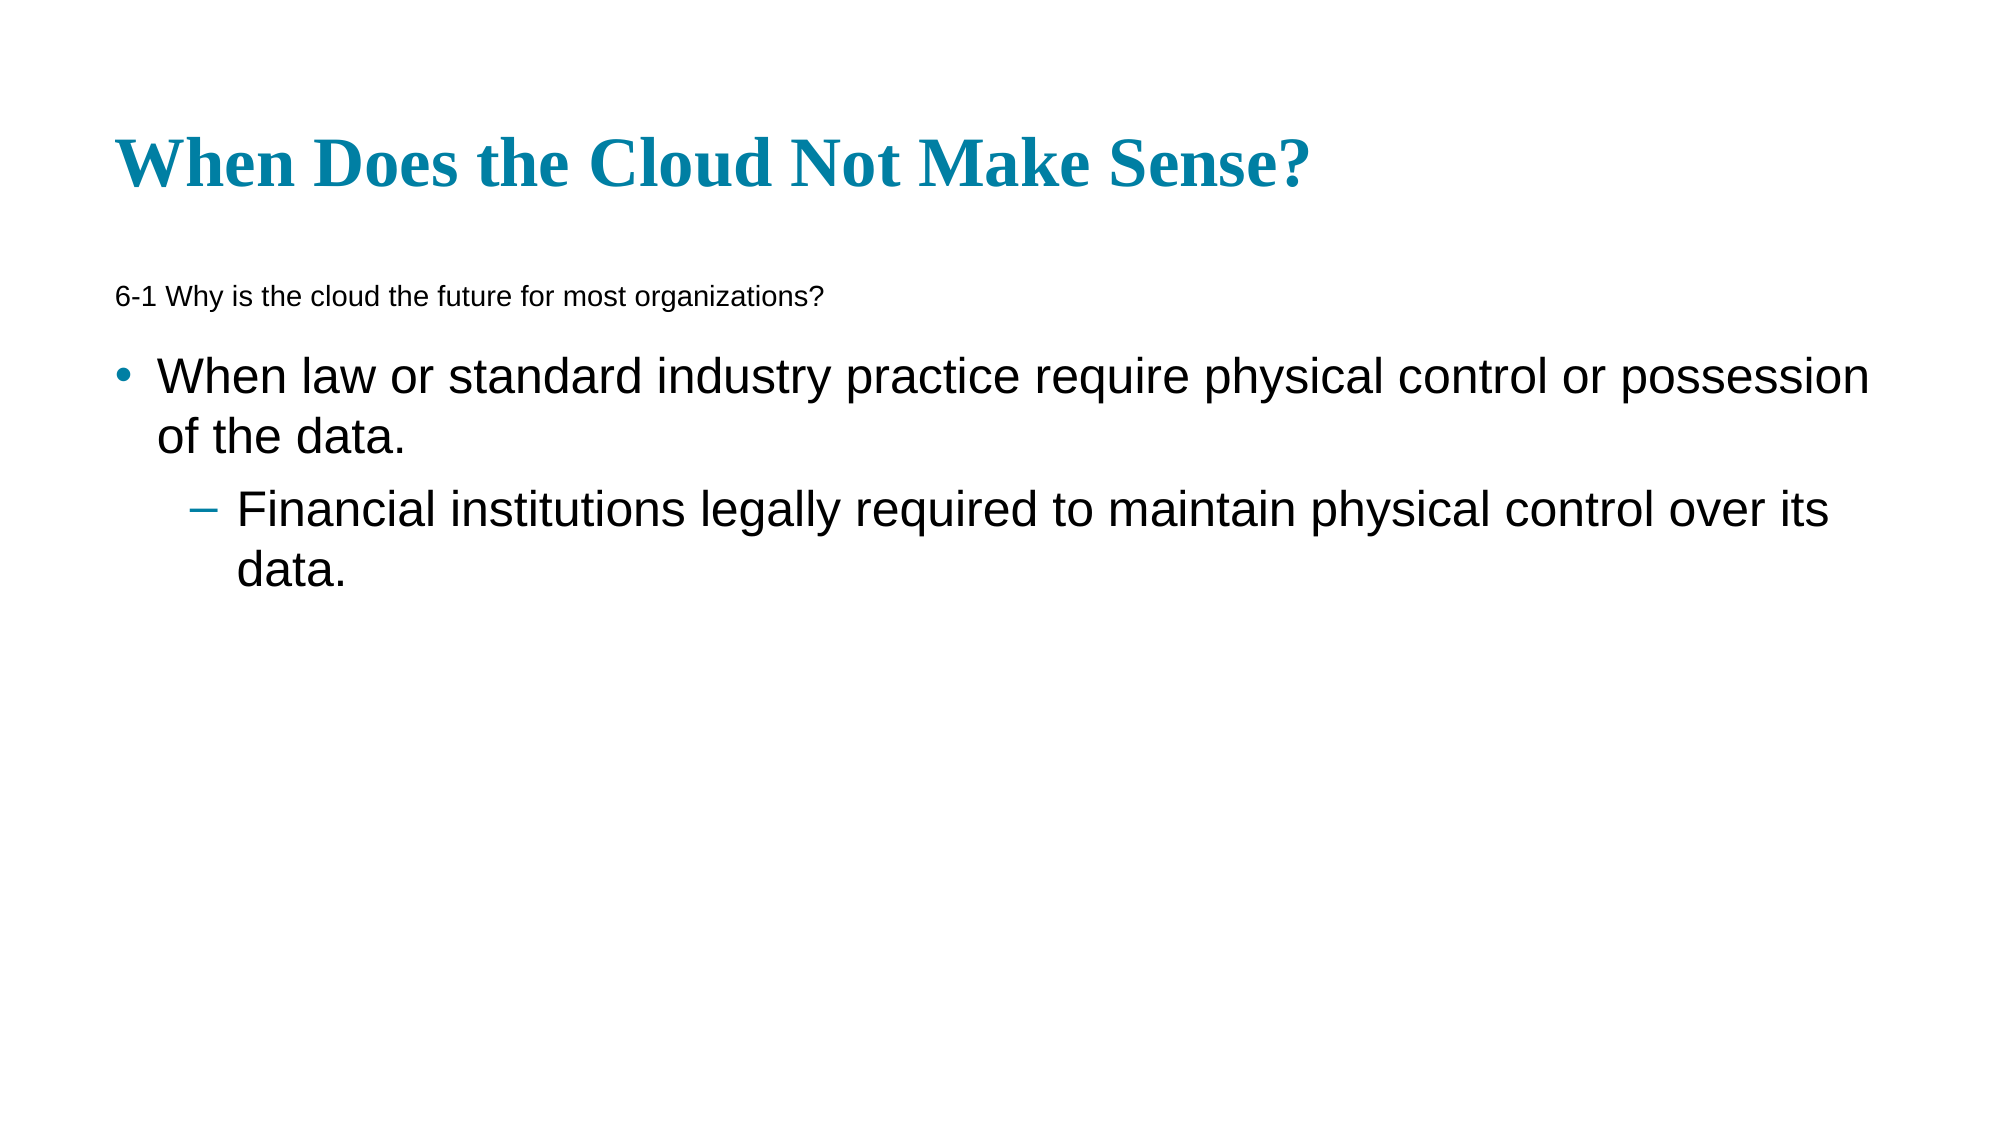

# When Does the Cloud Not Make Sense?
6-1 Why is the cloud the future for most organizations?
When law or standard industry practice require physical control or possession of the data.
Financial institutions legally required to maintain physical control over its data.